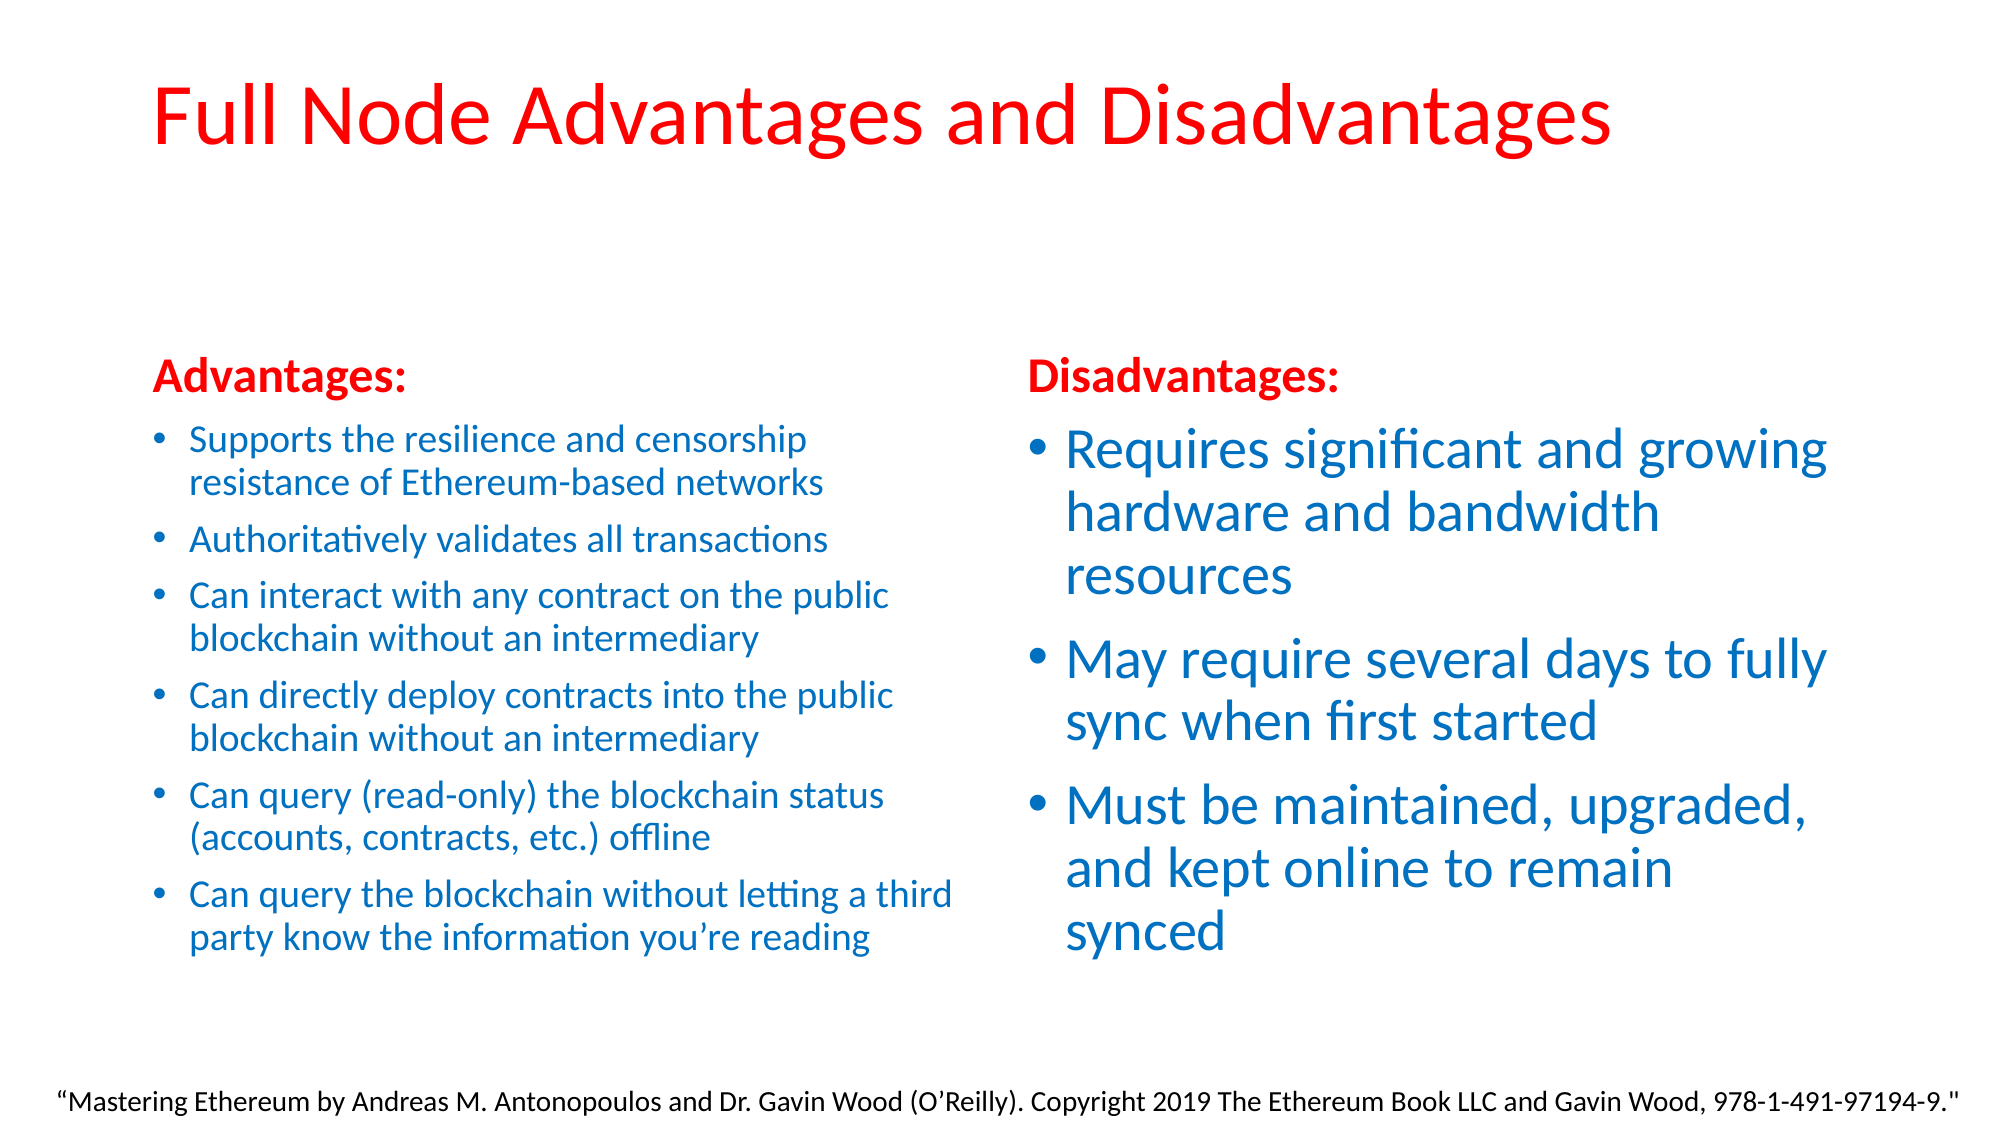

# Full Node Advantages and Disadvantages
Advantages:
Disadvantages:
Supports the resilience and censorship resistance of Ethereum-based networks
Authoritatively validates all transactions
Can interact with any contract on the public blockchain without an intermediary
Can directly deploy contracts into the public blockchain without an intermediary
Can query (read-only) the blockchain status (accounts, contracts, etc.) offline
Can query the blockchain without letting a third party know the information you’re reading
Requires significant and growing hardware and bandwidth resources
May require several days to fully sync when first started
Must be maintained, upgraded, and kept online to remain synced

“Mastering Ethereum by Andreas M. Antonopoulos and Dr. Gavin Wood (O’Reilly). Copyright 2019 The Ethereum Book LLC and Gavin Wood, 978-1-491-97194-9."